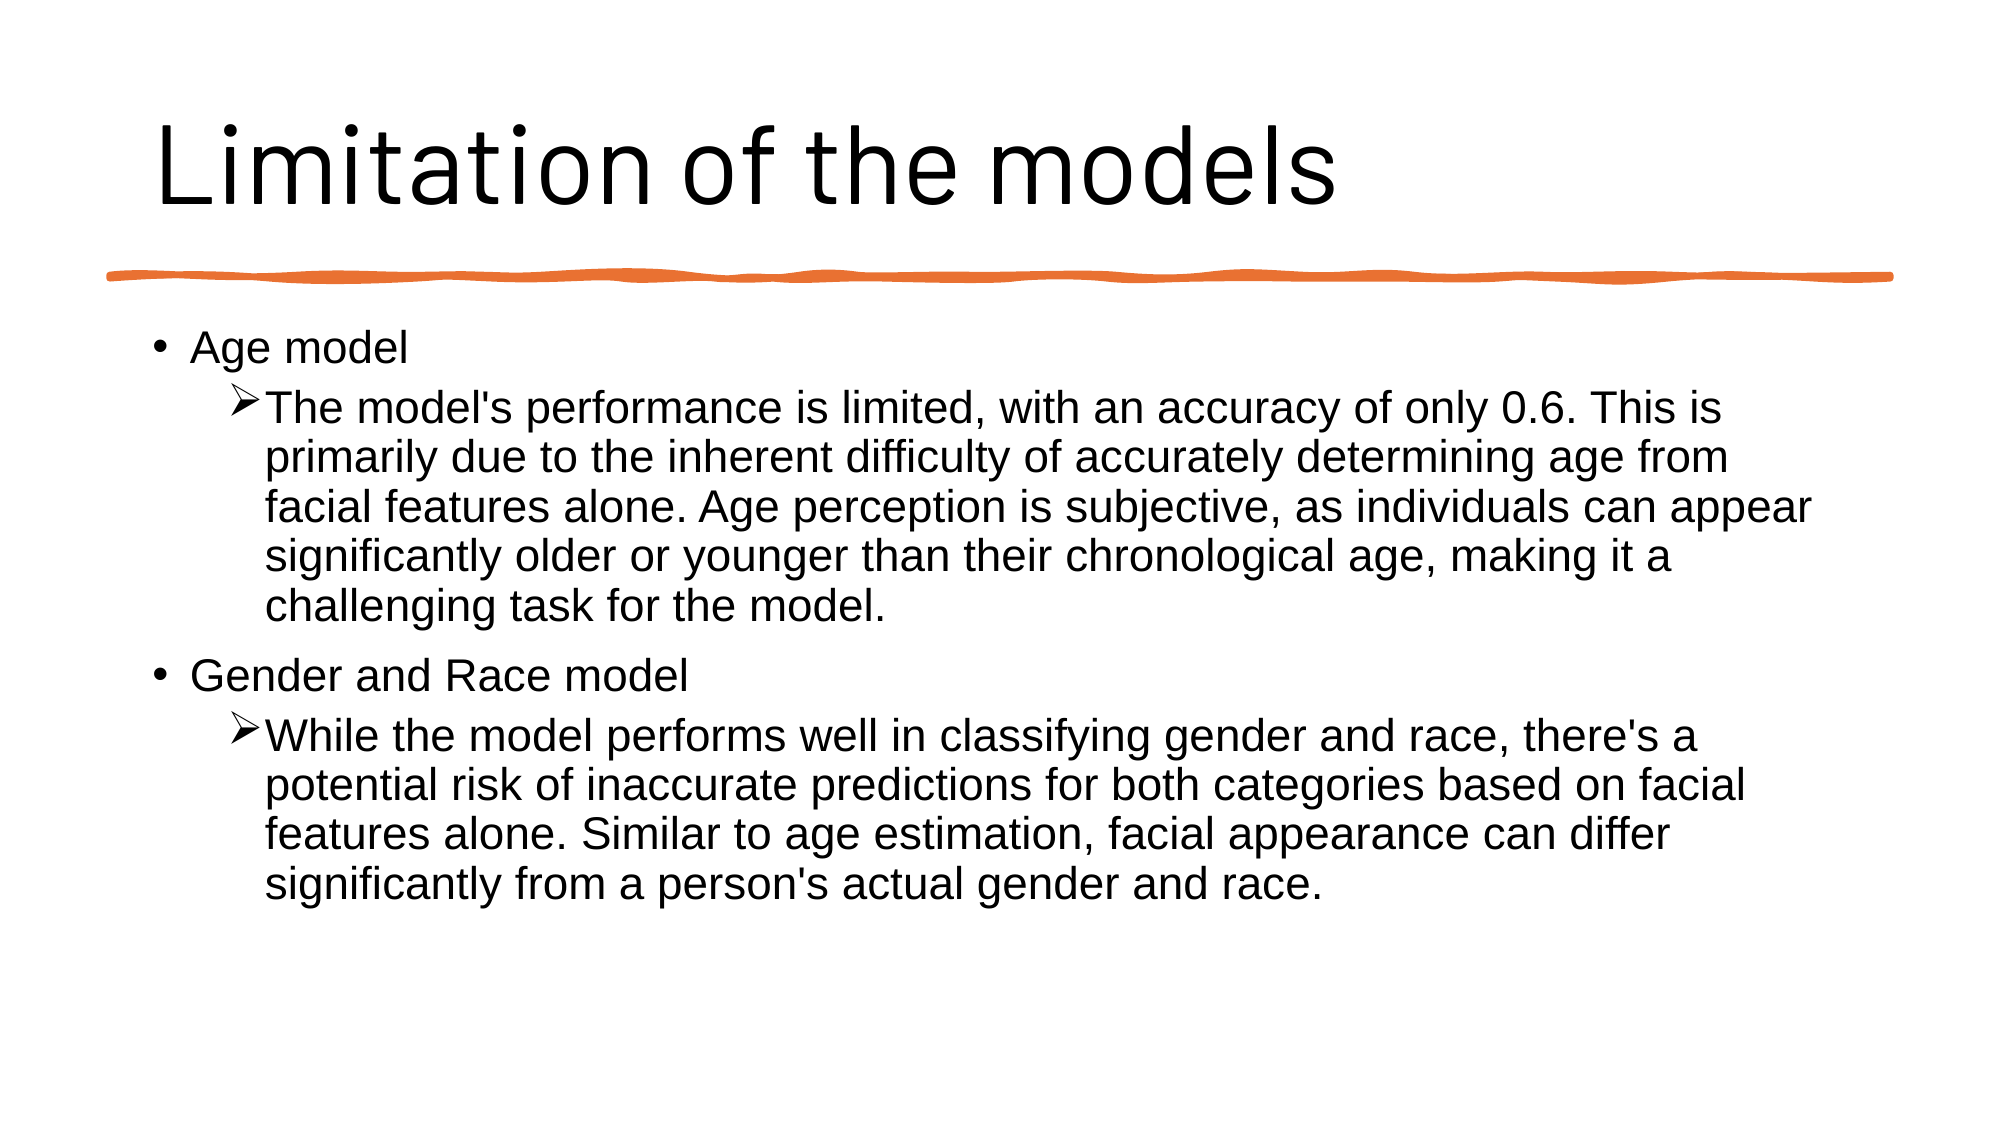

# Limitation of the models

Age model
The model's performance is limited, with an accuracy of only 0.6. This is primarily due to the inherent difficulty of accurately determining age from facial features alone. Age perception is subjective, as individuals can appear significantly older or younger than their chronological age, making it a challenging task for the model.
Gender and Race model
While the model performs well in classifying gender and race, there's a potential risk of inaccurate predictions for both categories based on facial features alone. Similar to age estimation, facial appearance can differ significantly from a person's actual gender and race.
65